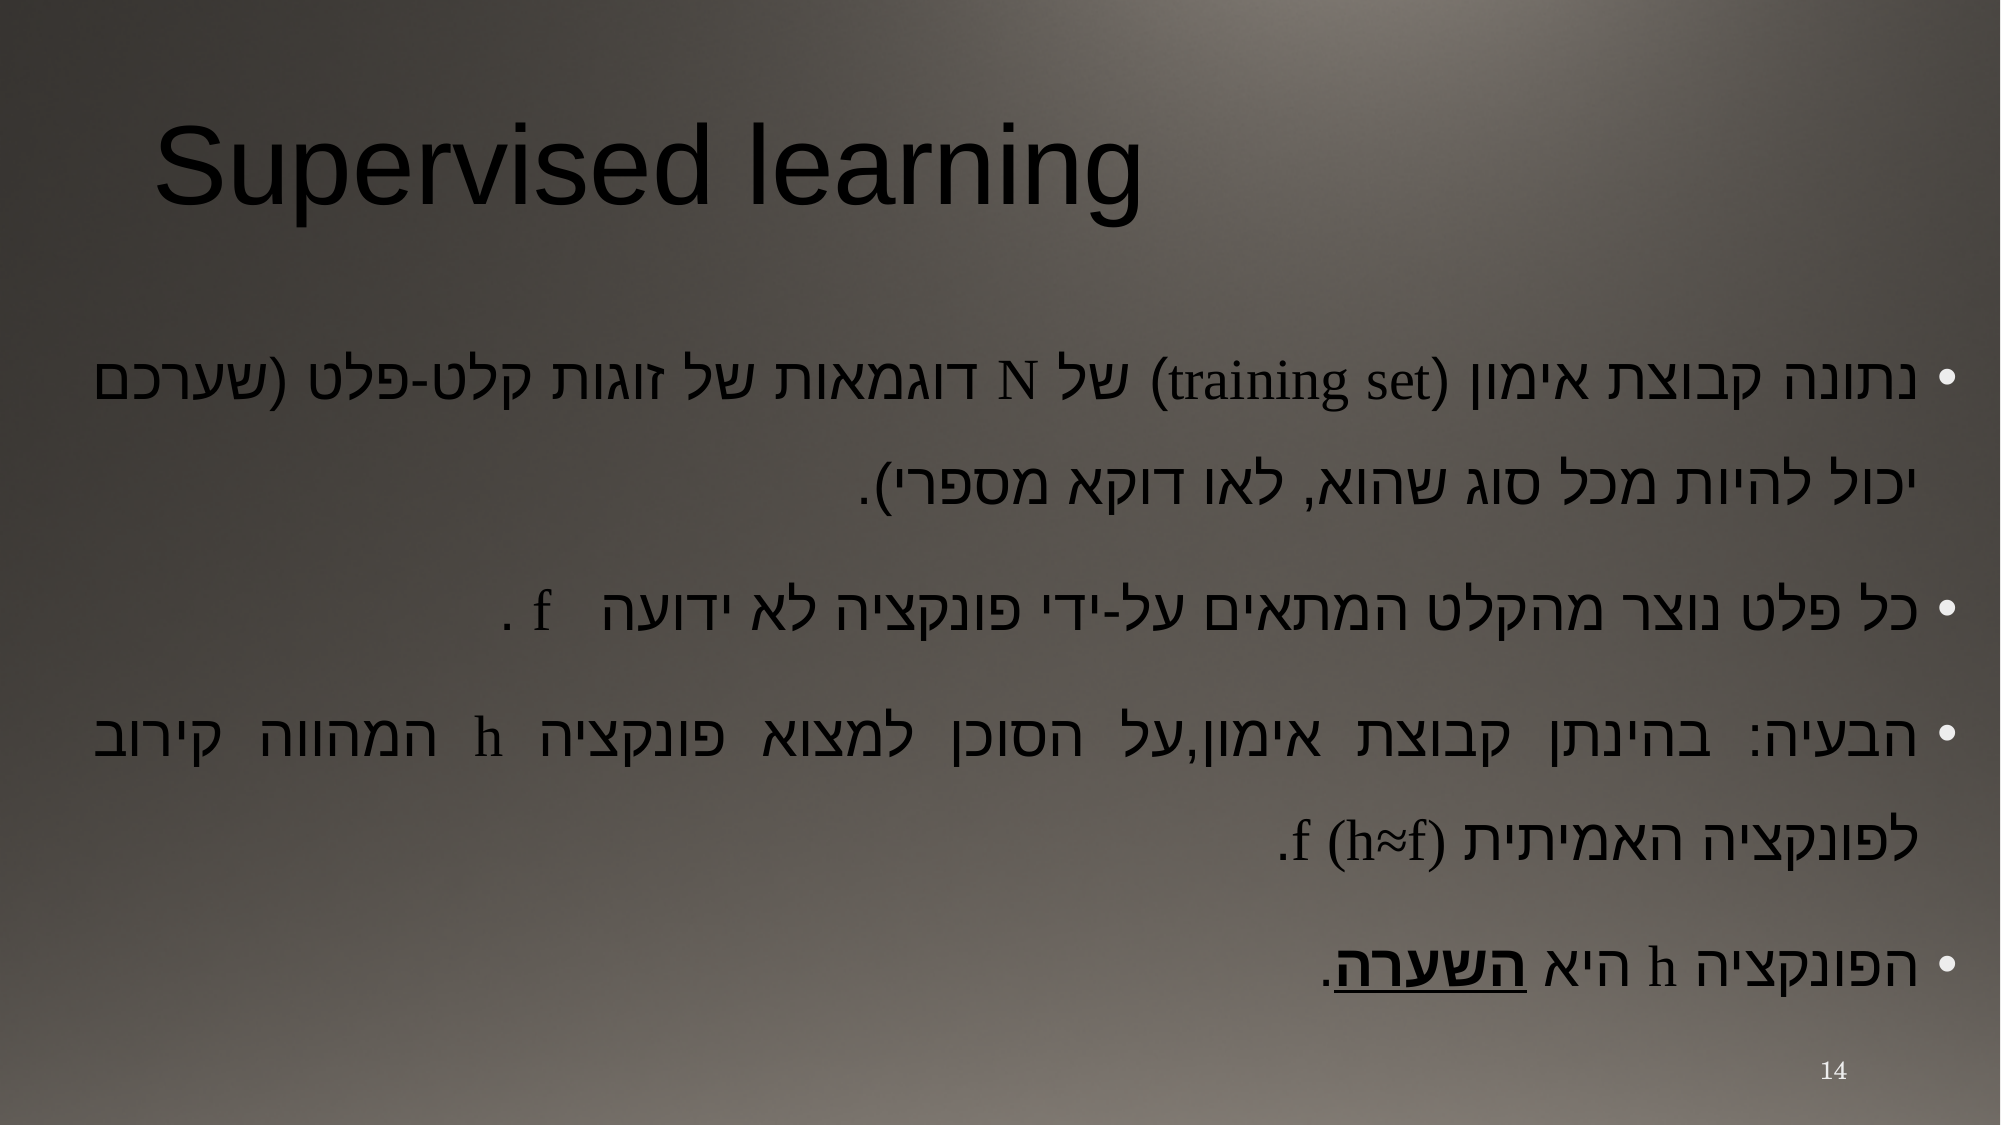

14
# Supervised learning
נתונה קבוצת אימון (training set) של N דוגמאות של זוגות קלט-פלט (שערכם יכול להיות מכל סוג שהוא, לאו דוקא מספרי).
כל פלט נוצר מהקלט המתאים על-ידי פונקציה לא ידועה   f .
הבעיה: בהינתן קבוצת אימון,על הסוכן למצוא פונקציה h המהווה קירוב לפונקציה האמיתית f (h≈f).
הפונקציה h היא השערה.